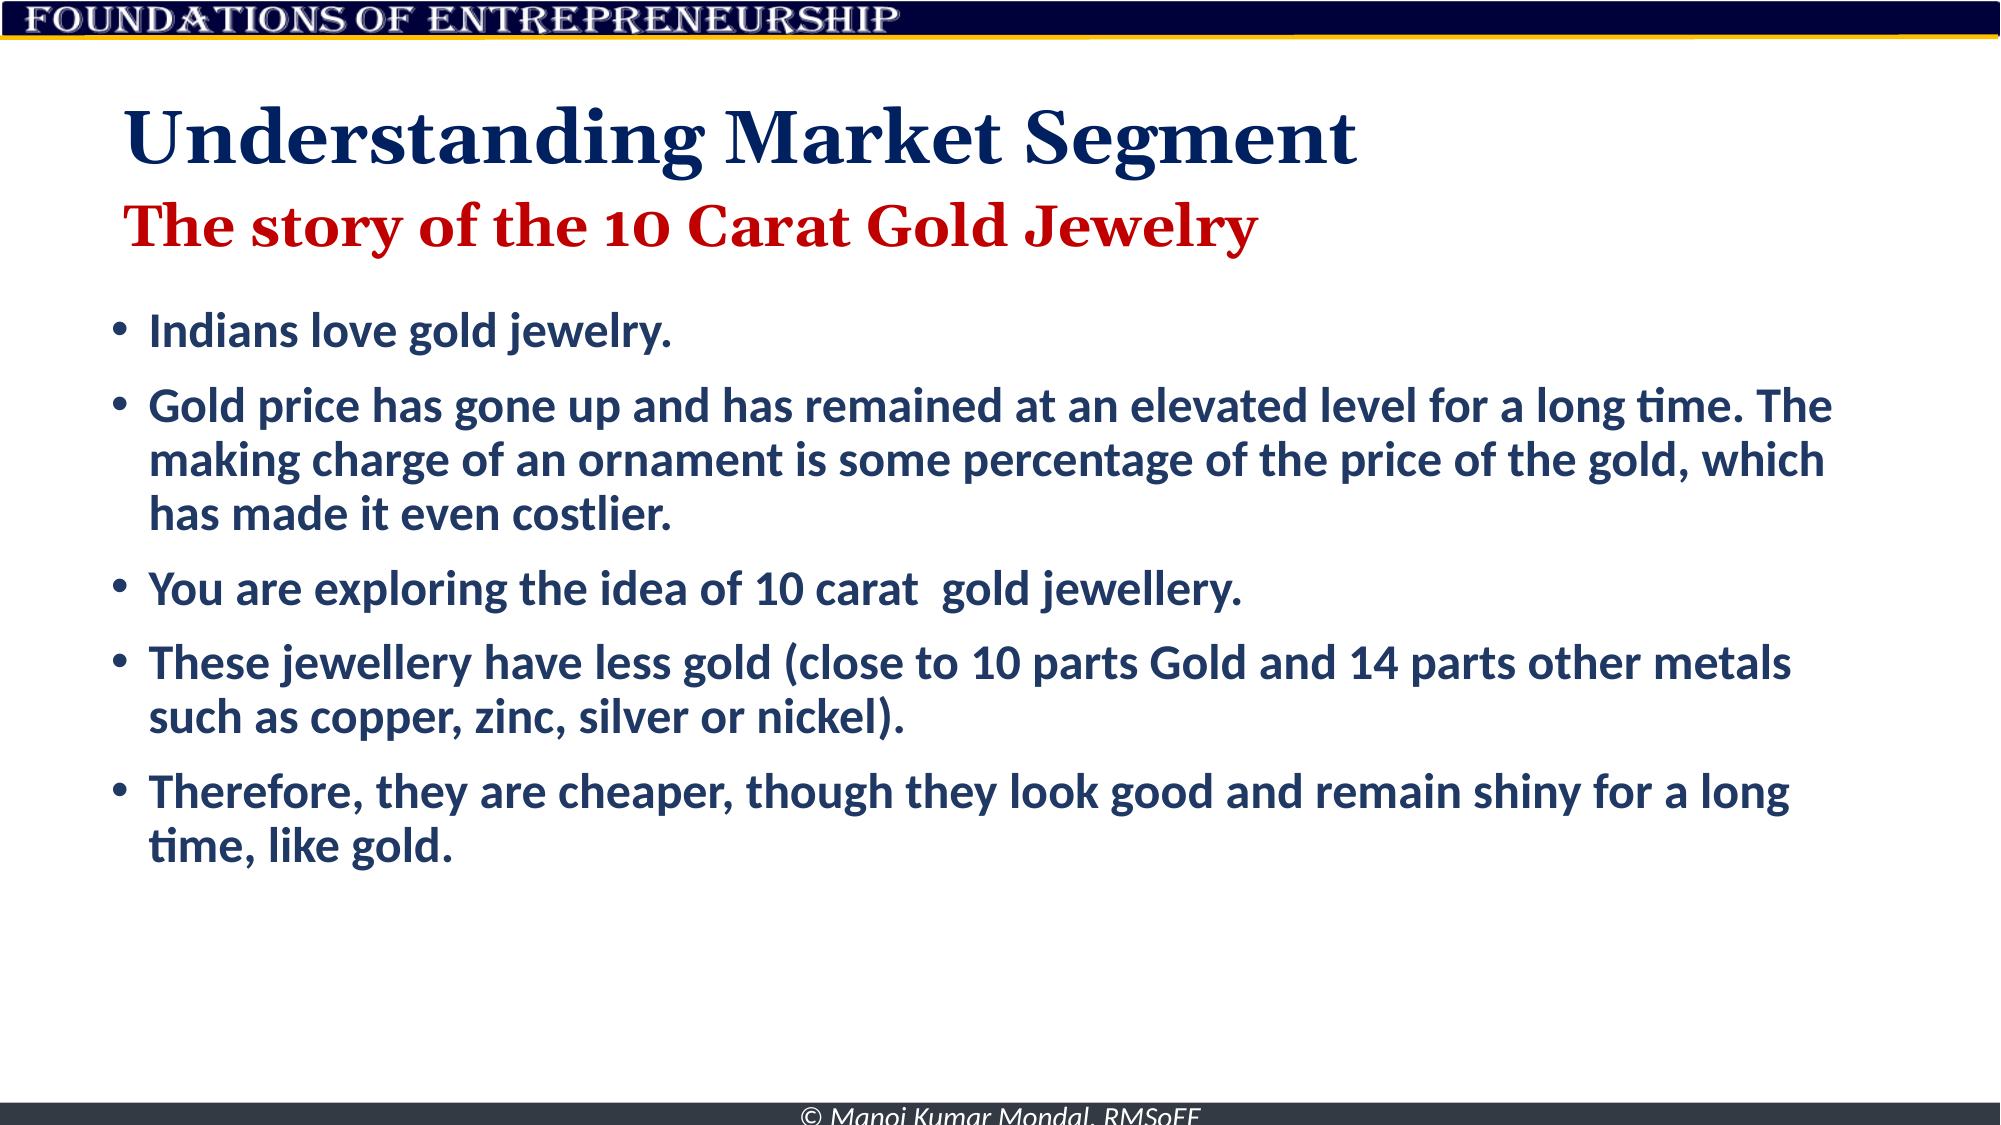

Understanding Market Segment
# The story of the 10 Carat Gold Jewelry
Indians love gold jewelry.
Gold price has gone up and has remained at an elevated level for a long time. The making charge of an ornament is some percentage of the price of the gold, which has made it even costlier.
You are exploring the idea of 10 carat  gold jewellery.
These jewellery have less gold (close to 10 parts Gold and 14 parts other metals such as copper, zinc, silver or nickel).
Therefore, they are cheaper, though they look good and remain shiny for a long time, like gold.